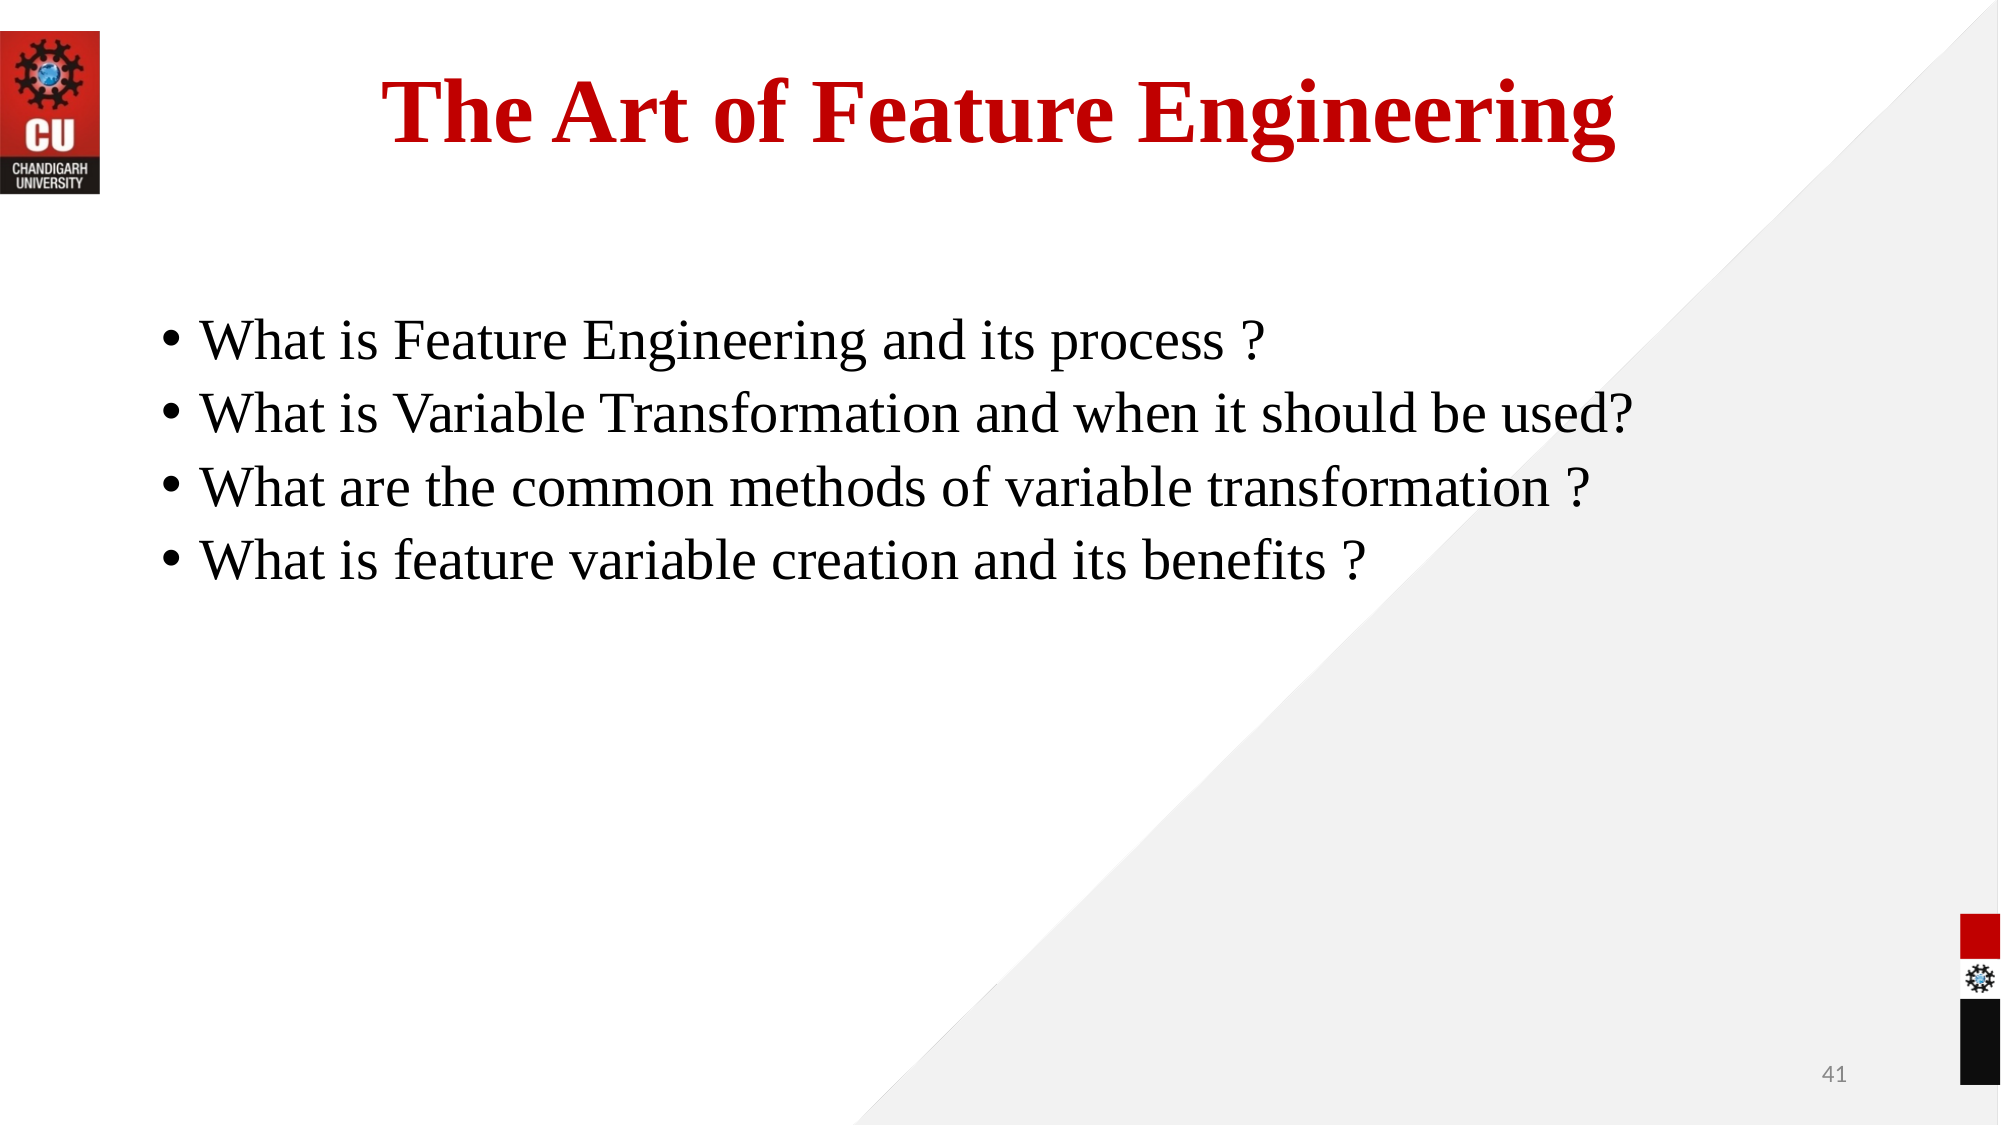

# The Art of Feature Engineering

What is Feature Engineering and its process ?
What is Variable Transformation and when it should be used?
What are the common methods of variable transformation ?
What is feature variable creation and its benefits ?
41